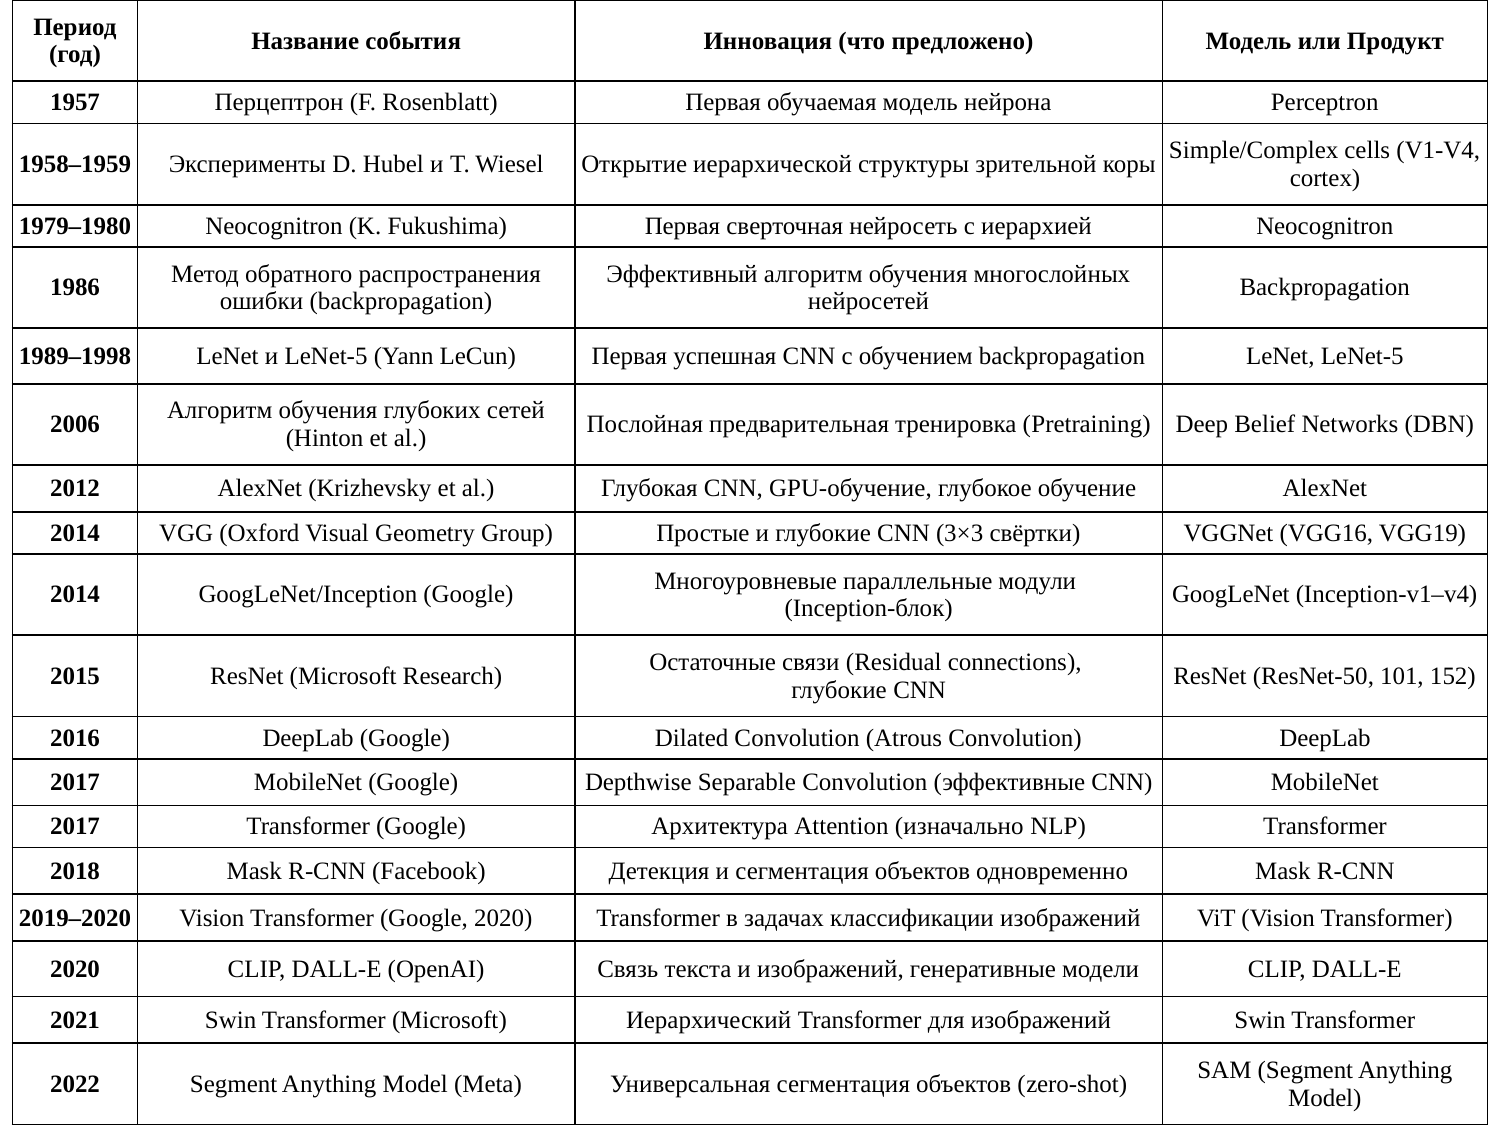

| Период (год) | Название события | Инновация (что предложено) | Модель или Продукт |
| --- | --- | --- | --- |
| 1957 | Перцептрон (F. Rosenblatt) | Первая обучаемая модель нейрона | Perceptron |
| 1958–1959 | Эксперименты D. Hubel и T. Wiesel | Открытие иерархической структуры зрительной коры | Simple/Complex cells (V1-V4, cortex) |
| 1979–1980 | Neocognitron (K. Fukushima) | Первая сверточная нейросеть с иерархией | Neocognitron |
| 1986 | Метод обратного распространения ошибки (backpropagation) | Эффективный алгоритм обучения многослойных нейросетей | Backpropagation |
| 1989–1998 | LeNet и LeNet-5 (Yann LeCun) | Первая успешная CNN с обучением backpropagation | LeNet, LeNet-5 |
| 2006 | Алгоритм обучения глубоких сетей (Hinton et al.) | Послойная предварительная тренировка (Pretraining) | Deep Belief Networks (DBN) |
| 2012 | AlexNet (Krizhevsky et al.) | Глубокая CNN, GPU-обучение, глубокое обучение | AlexNet |
| 2014 | VGG (Oxford Visual Geometry Group) | Простые и глубокие CNN (3×3 свёртки) | VGGNet (VGG16, VGG19) |
| 2014 | GoogLeNet/Inception (Google) | Многоуровневые параллельные модули (Inception-блок) | GoogLeNet (Inception-v1–v4) |
| 2015 | ResNet (Microsoft Research) | Остаточные связи (Residual connections), глубокие CNN | ResNet (ResNet-50, 101, 152) |
| 2016 | DeepLab (Google) | Dilated Convolution (Atrous Convolution) | DeepLab |
| 2017 | MobileNet (Google) | Depthwise Separable Convolution (эффективные CNN) | MobileNet |
| 2017 | Transformer (Google) | Архитектура Attention (изначально NLP) | Transformer |
| 2018 | Mask R-CNN (Facebook) | Детекция и сегментация объектов одновременно | Mask R-CNN |
| 2019–2020 | Vision Transformer (Google, 2020) | Transformer в задачах классификации изображений | ViT (Vision Transformer) |
| 2020 | CLIP, DALL-E (OpenAI) | Связь текста и изображений, генеративные модели | CLIP, DALL-E |
| 2021 | Swin Transformer (Microsoft) | Иерархический Transformer для изображений | Swin Transformer |
| 2022 | Segment Anything Model (Meta) | Универсальная сегментация объектов (zero-shot) | SAM (Segment Anything Model) |